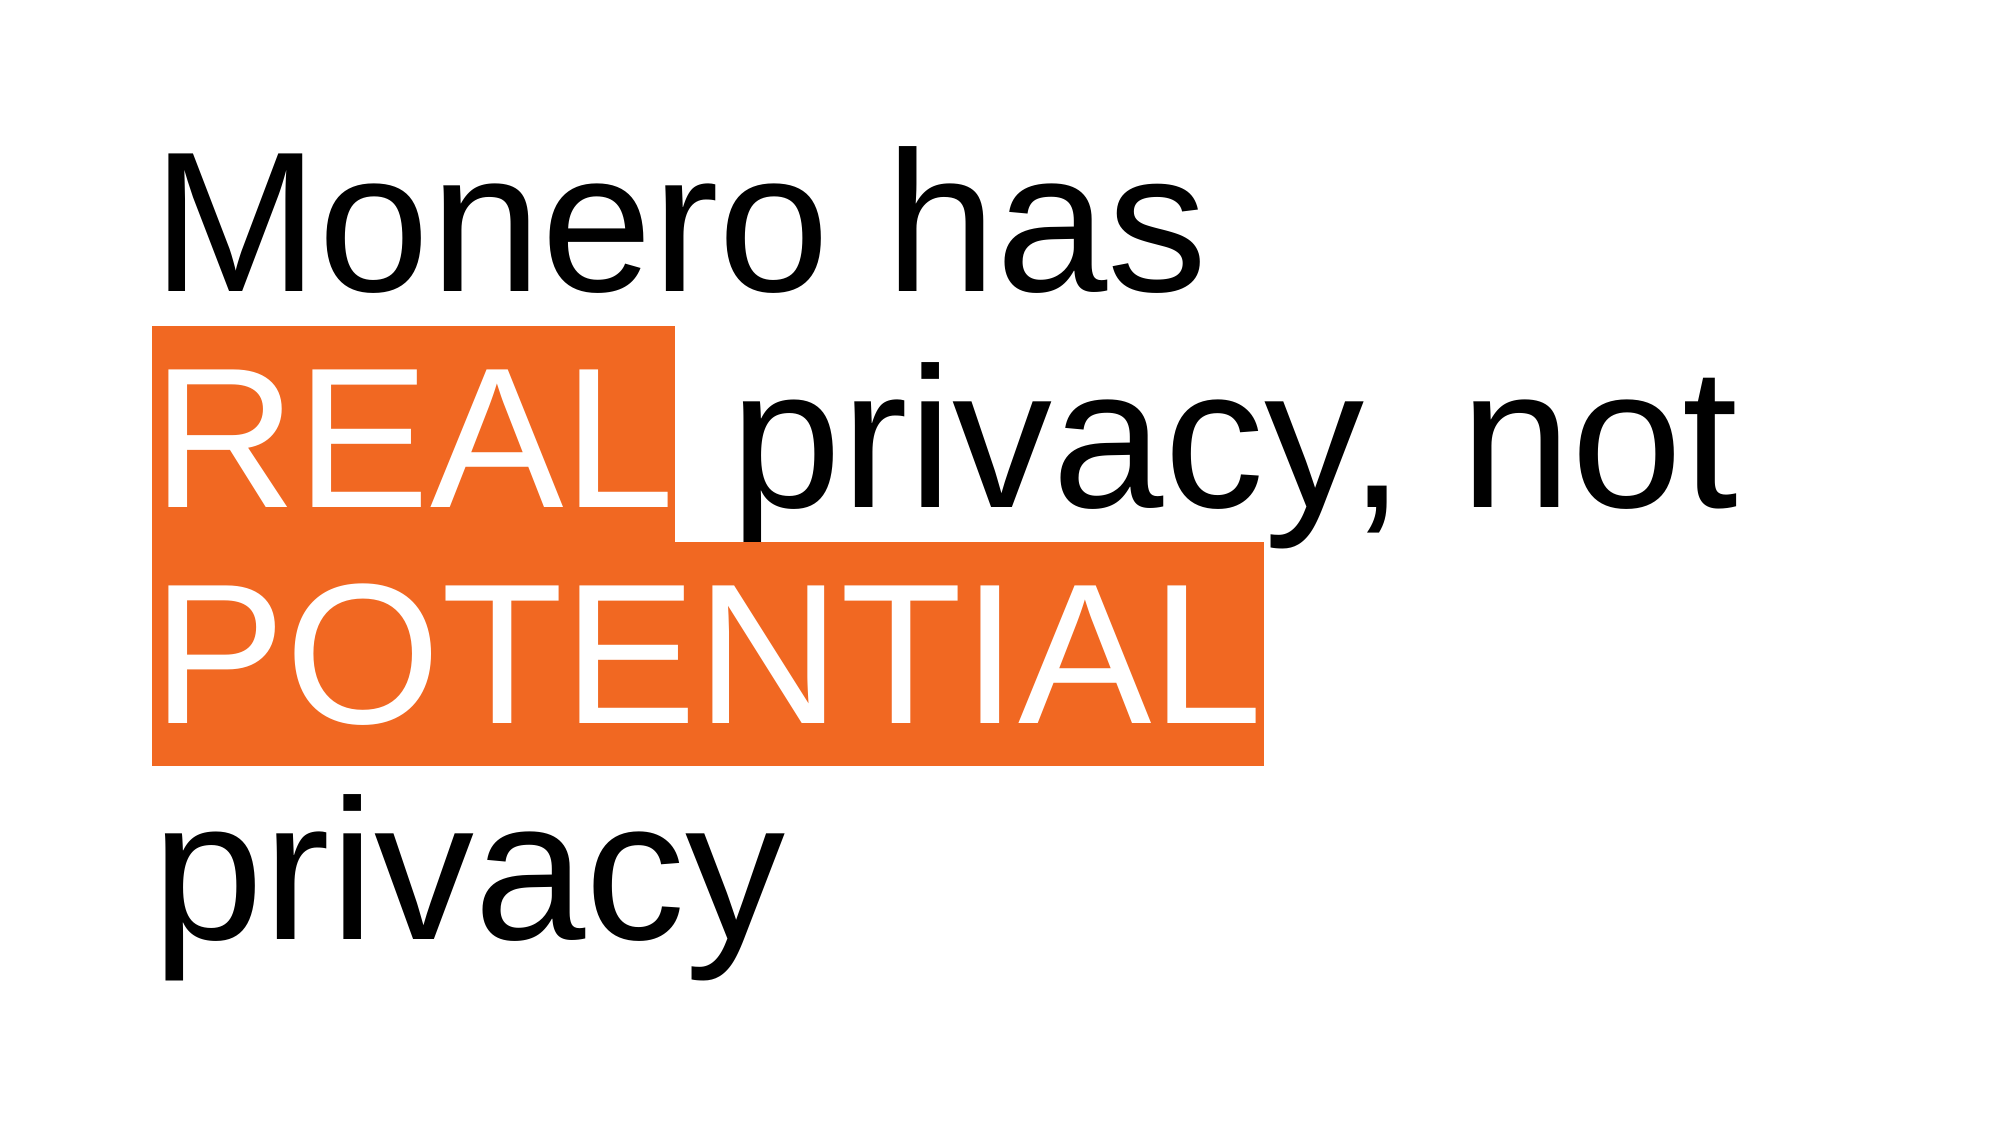

# Monero has REAL privacy, not POTENTIAL privacy